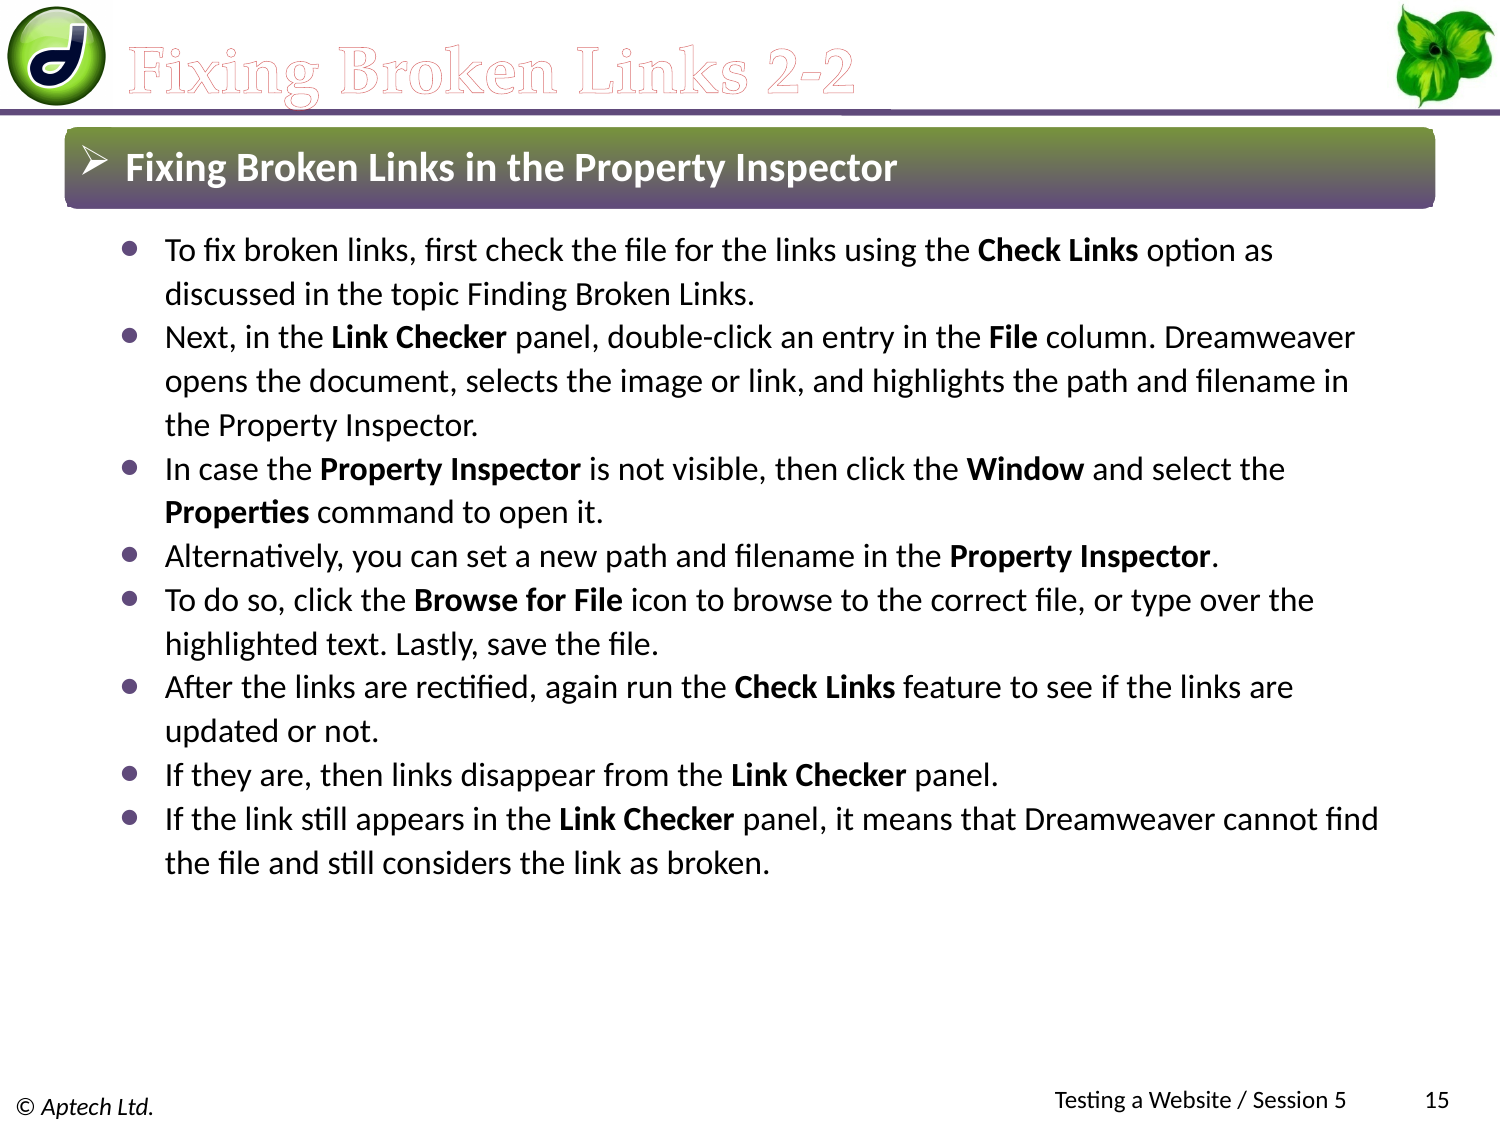

# Fixing Broken Links 2-2

 Fixing Broken Links in the Property Inspector
To fix broken links, first check the file for the links using the Check Links option as discussed in the topic Finding Broken Links.
Next, in the Link Checker panel, double-click an entry in the File column. Dreamweaver opens the document, selects the image or link, and highlights the path and filename in the Property Inspector.
In case the Property Inspector is not visible, then click the Window and select the Properties command to open it.
Alternatively, you can set a new path and filename in the Property Inspector.
To do so, click the Browse for File icon to browse to the correct file, or type over the highlighted text. Lastly, save the file.
After the links are rectified, again run the Check Links feature to see if the links are updated or not.
If they are, then links disappear from the Link Checker panel.
If the link still appears in the Link Checker panel, it means that Dreamweaver cannot find the file and still considers the link as broken.
Testing a Website / Session 5
15